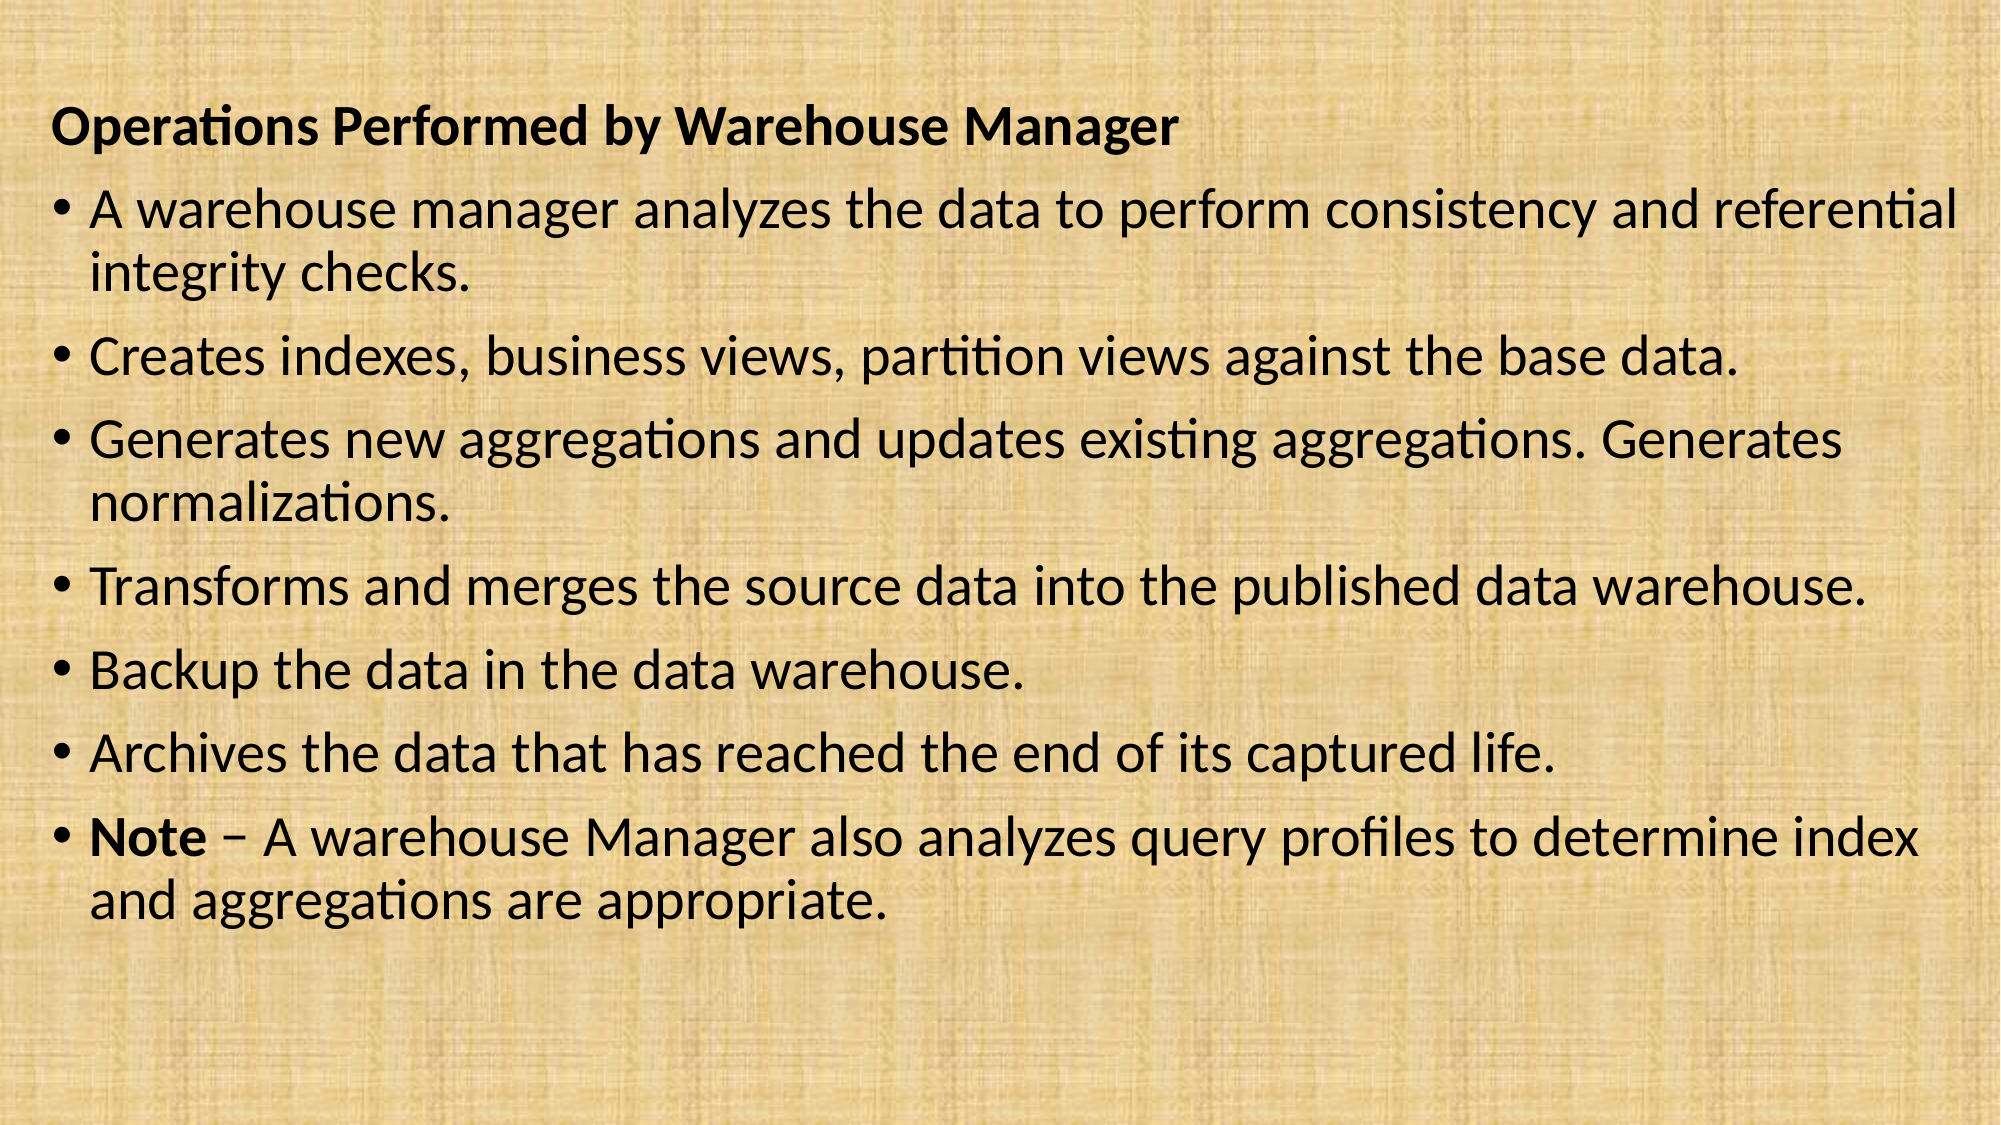

Operations Performed by Warehouse Manager
A warehouse manager analyzes the data to perform consistency and referential integrity checks.
Creates indexes, business views, partition views against the base data.
Generates new aggregations and updates existing aggregations. Generates normalizations.
Transforms and merges the source data into the published data warehouse.
Backup the data in the data warehouse.
Archives the data that has reached the end of its captured life.
Note − A warehouse Manager also analyzes query profiles to determine index and aggregations are appropriate.